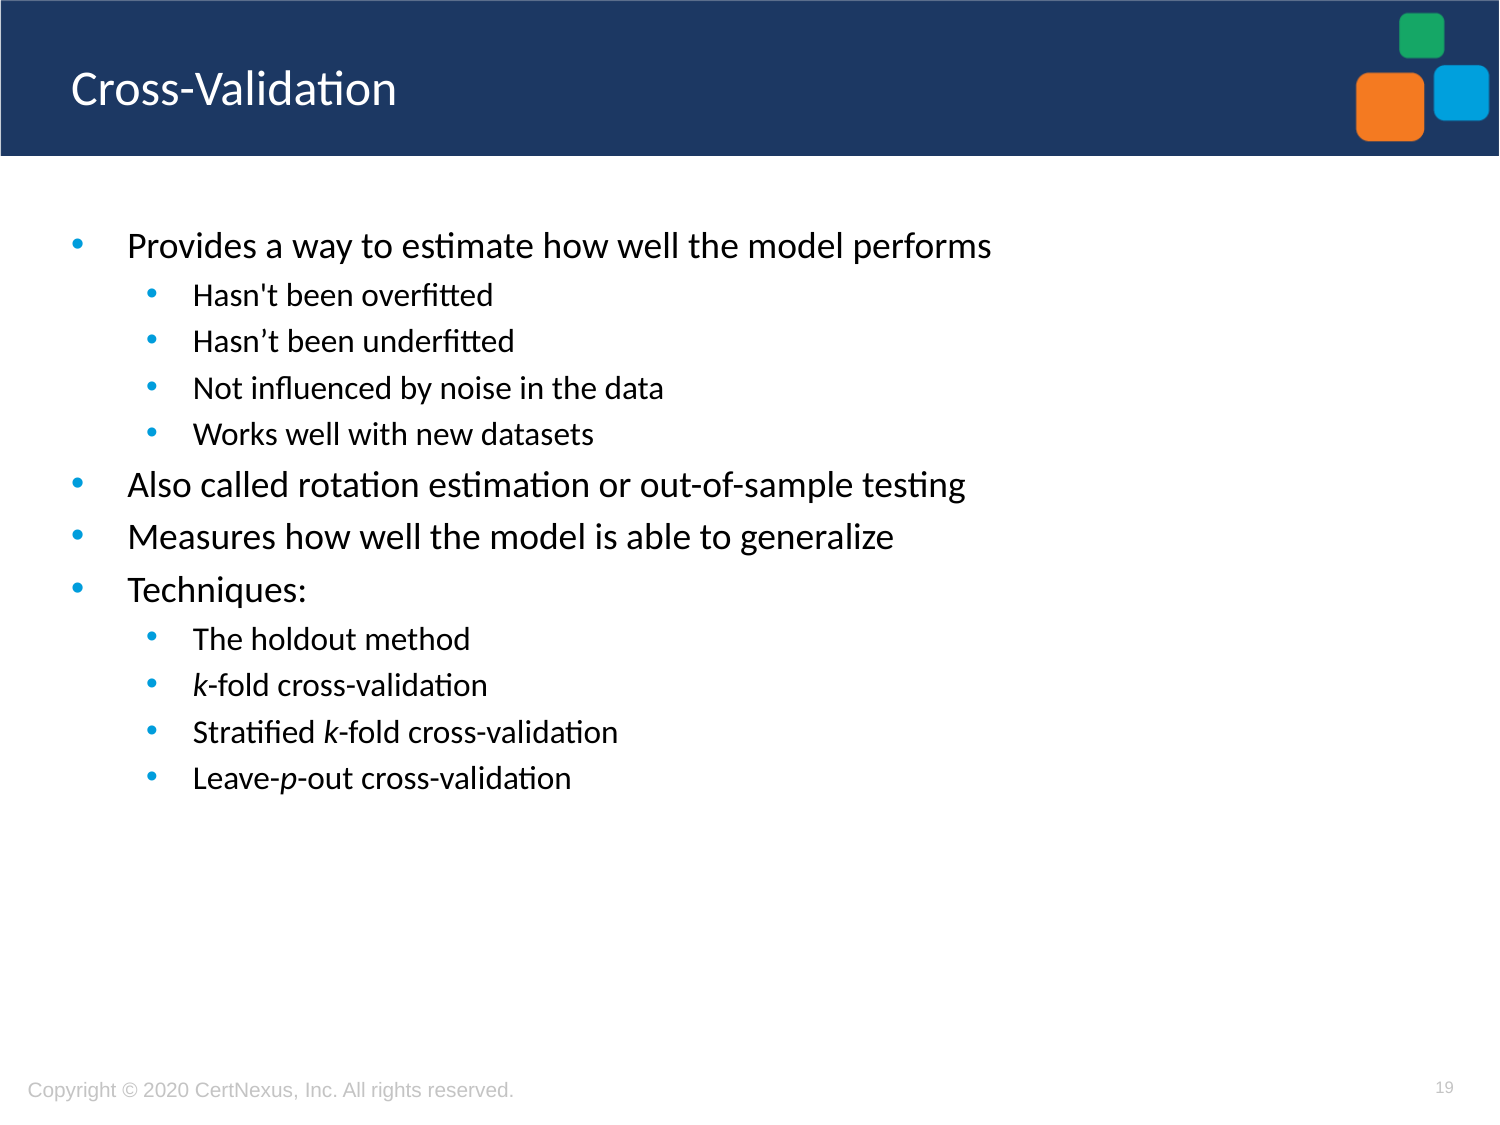

# Cross-Validation
Provides a way to estimate how well the model performs
Hasn't been overfitted
Hasn’t been underfitted
Not influenced by noise in the data
Works well with new datasets
Also called rotation estimation or out-of-sample testing
Measures how well the model is able to generalize
Techniques:
The holdout method
k-fold cross-validation
Stratified k-fold cross-validation
Leave-p-out cross-validation
19